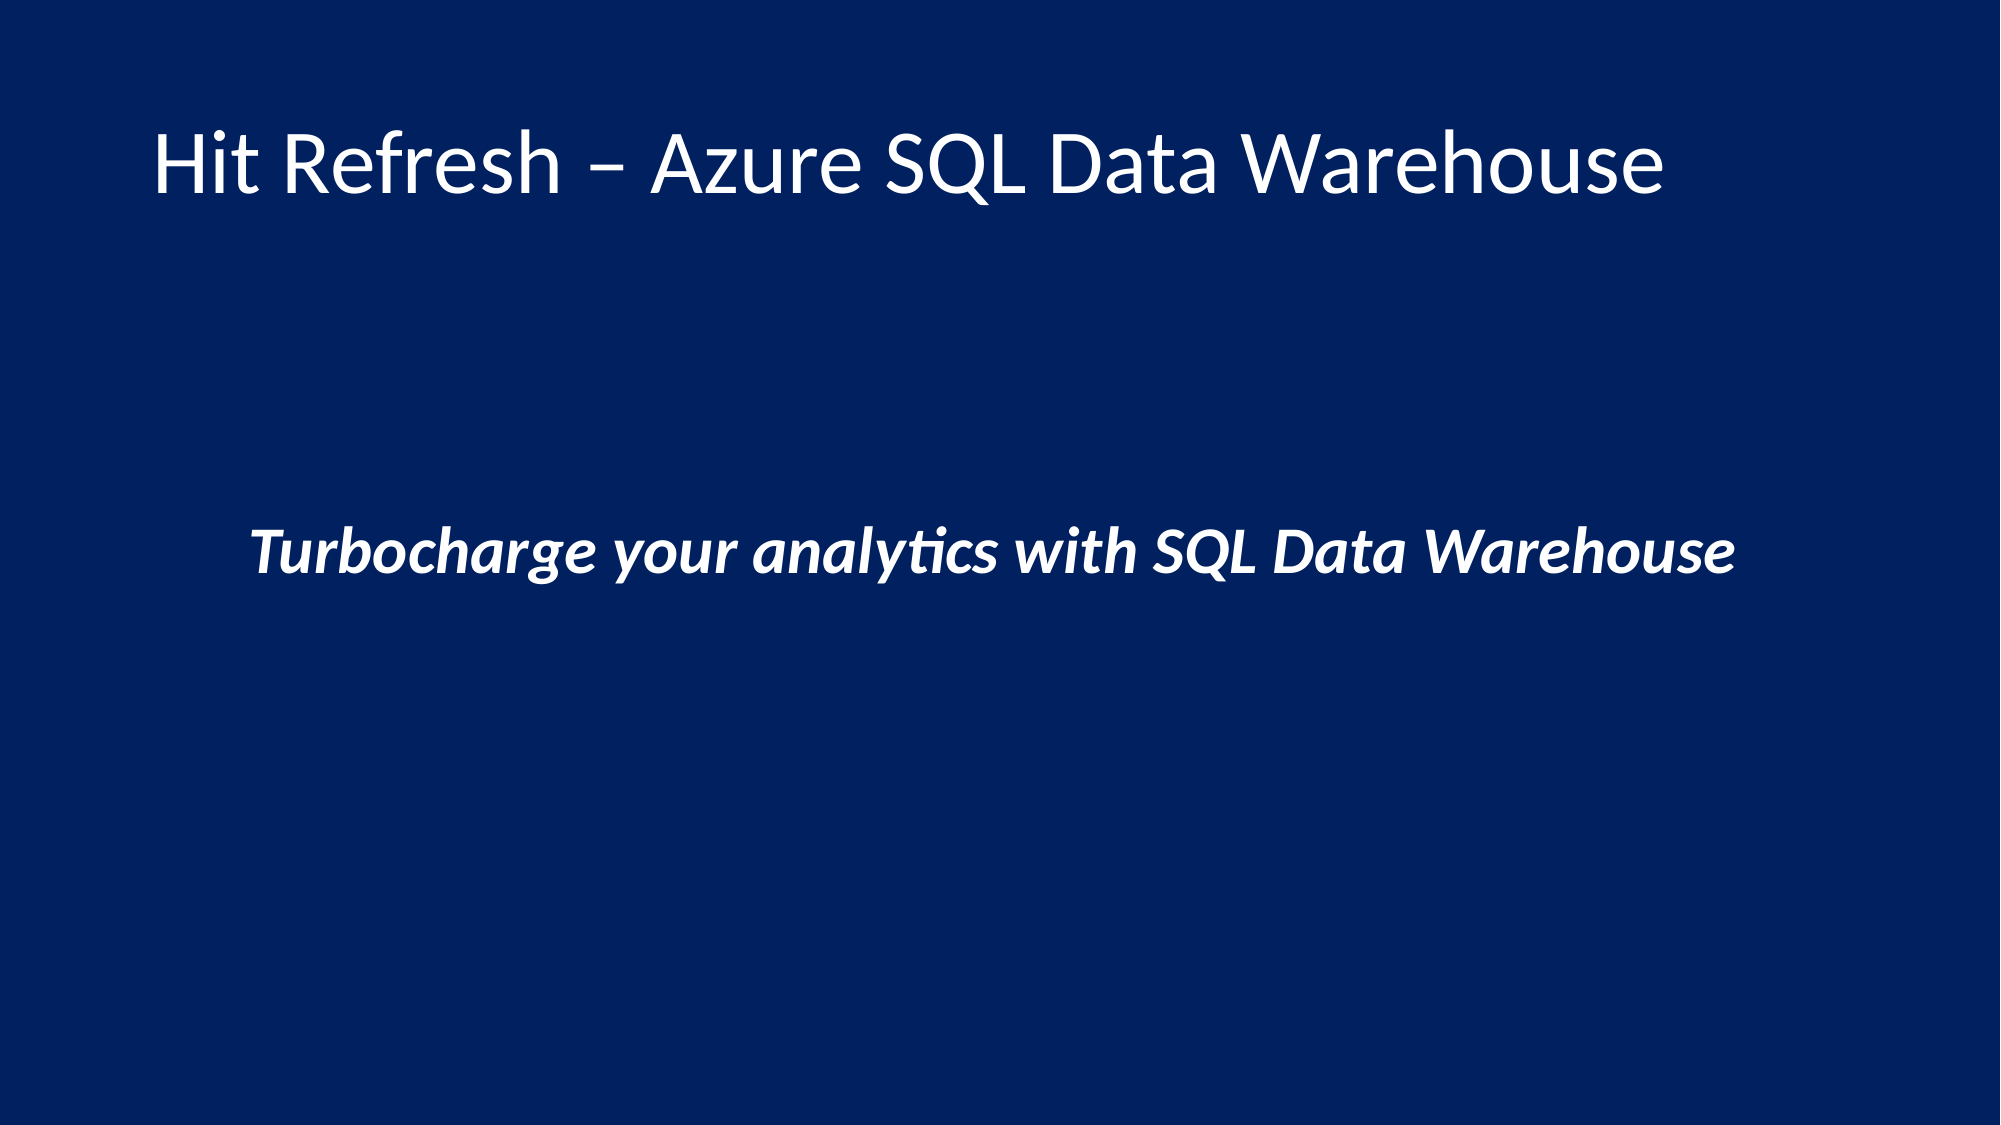

# Hit Refresh – Azure SQL Data Warehouse
Turbocharge your analytics with SQL Data Warehouse